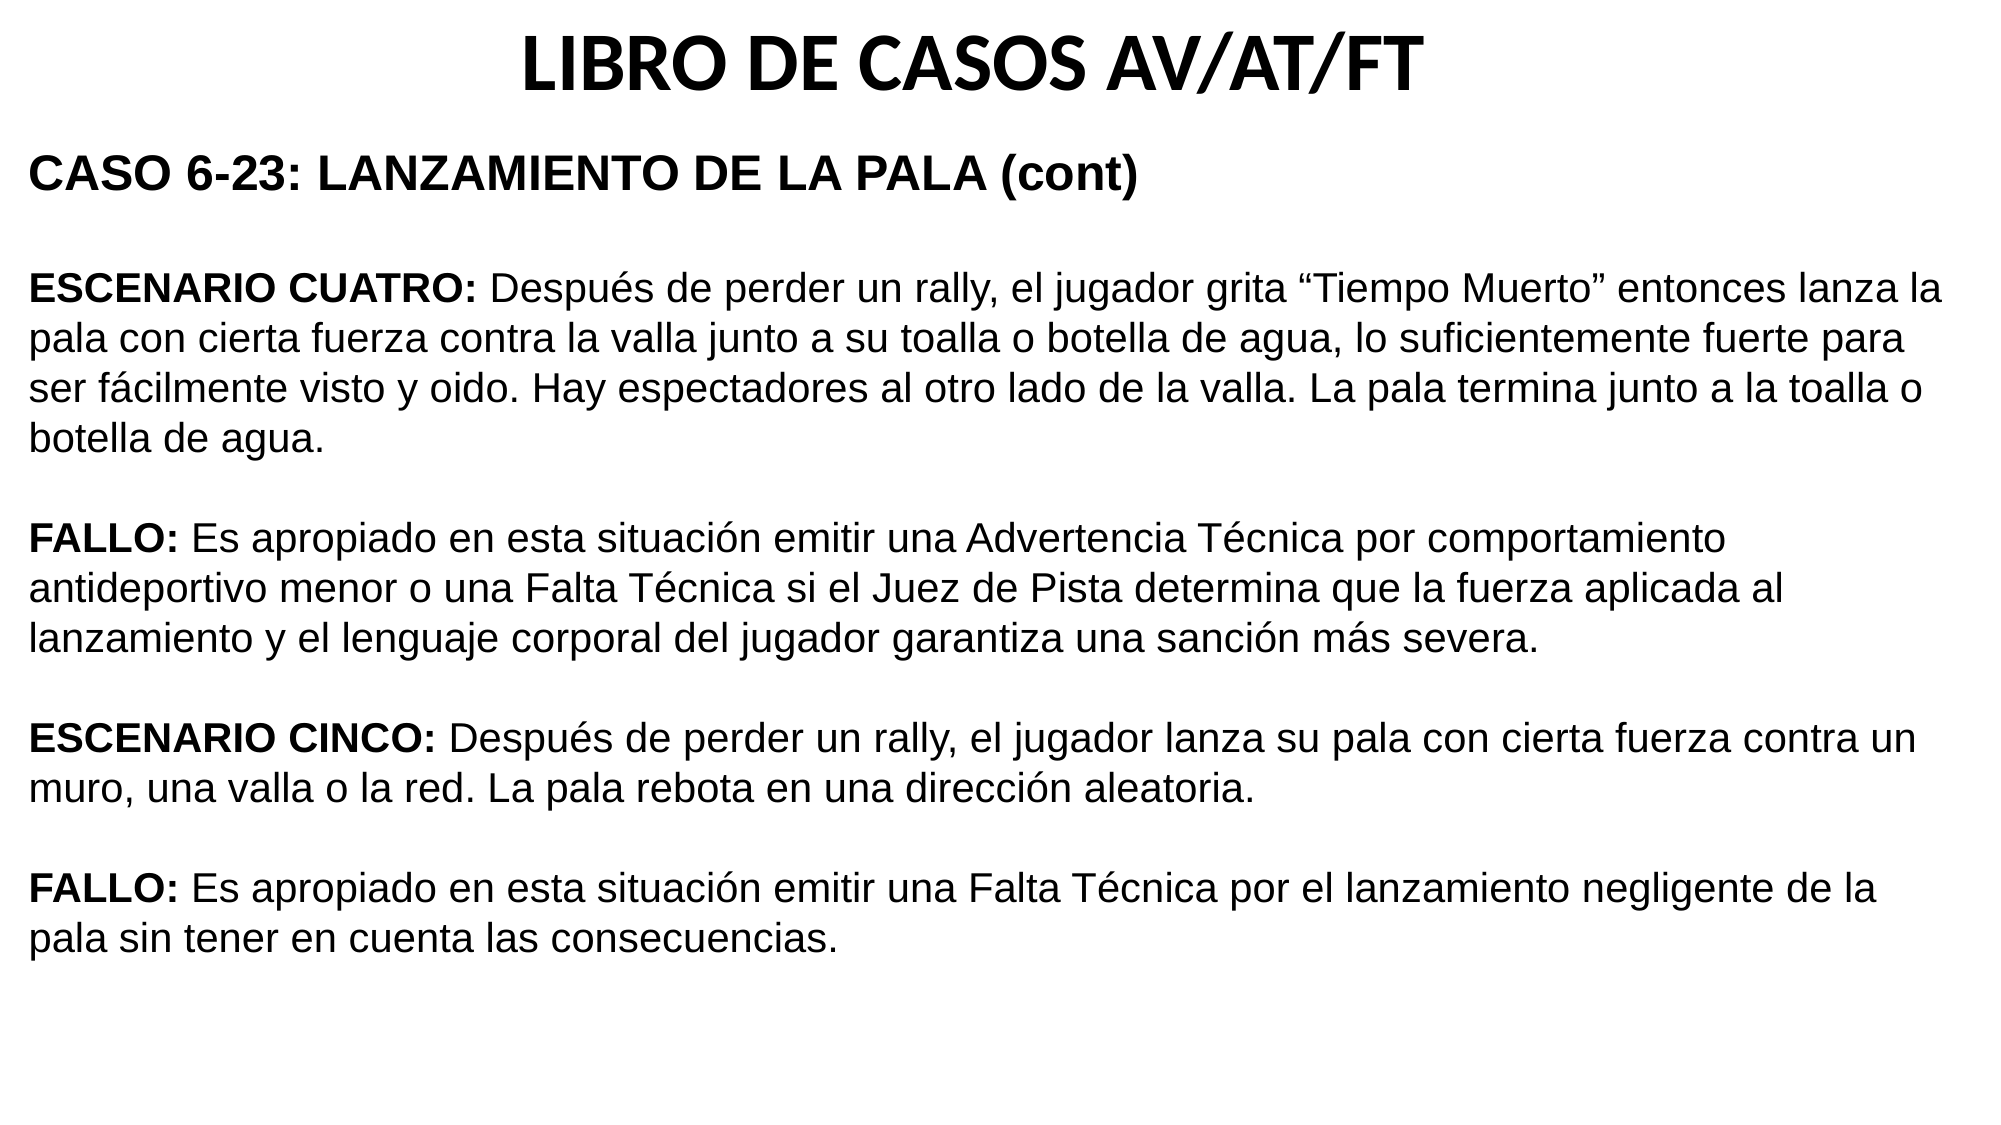

LIBRO DE CASOS AV/AT/FT
CASO 6-23: LANZAMIENTO DE LA PALA (cont)

ESCENARIO CUATRO: Después de perder un rally, el jugador grita “Tiempo Muerto” entonces lanza la pala con cierta fuerza contra la valla junto a su toalla o botella de agua, lo suficientemente fuerte para ser fácilmente visto y oido. Hay espectadores al otro lado de la valla. La pala termina junto a la toalla o botella de agua.

FALLO: Es apropiado en esta situación emitir una Advertencia Técnica por comportamiento antideportivo menor o una Falta Técnica si el Juez de Pista determina que la fuerza aplicada al lanzamiento y el lenguaje corporal del jugador garantiza una sanción más severa.

ESCENARIO CINCO: Después de perder un rally, el jugador lanza su pala con cierta fuerza contra un muro, una valla o la red. La pala rebota en una dirección aleatoria.

FALLO: Es apropiado en esta situación emitir una Falta Técnica por el lanzamiento negligente de la pala sin tener en cuenta las consecuencias.
222